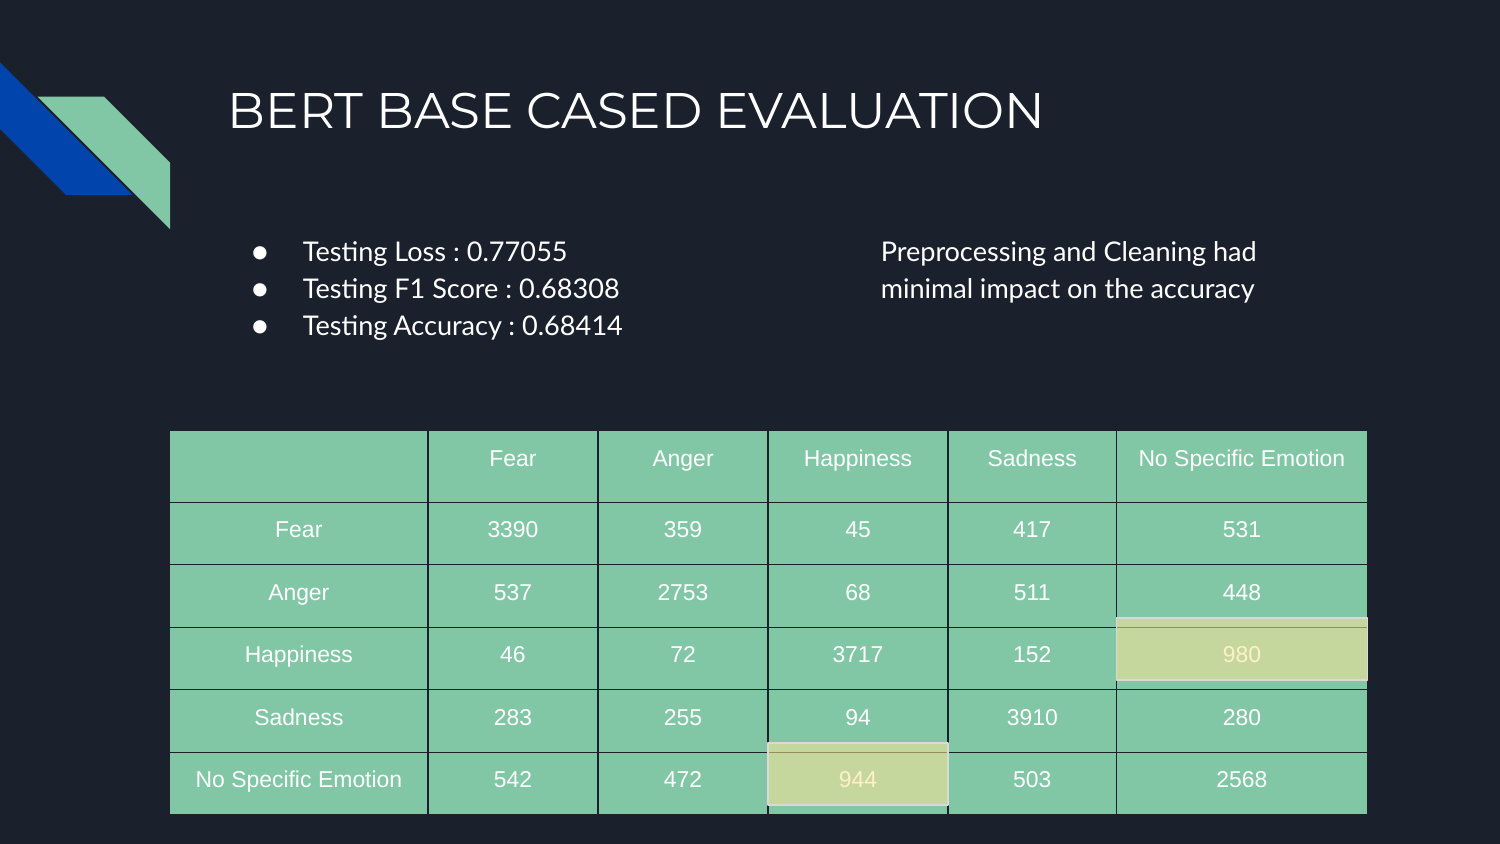

# BERT BASE CASED EVALUATION
Testing Loss : 0.77055
Testing F1 Score : 0.68308
Testing Accuracy : 0.68414
Preprocessing and Cleaning had minimal impact on the accuracy
|  | Fear | Anger | Happiness | Sadness | No Specific Emotion |
| --- | --- | --- | --- | --- | --- |
| Fear | 3390 | 359 | 45 | 417 | 531 |
| Anger | 537 | 2753 | 68 | 511 | 448 |
| Happiness | 46 | 72 | 3717 | 152 | 980 |
| Sadness | 283 | 255 | 94 | 3910 | 280 |
| No Specific Emotion | 542 | 472 | 944 | 503 | 2568 |